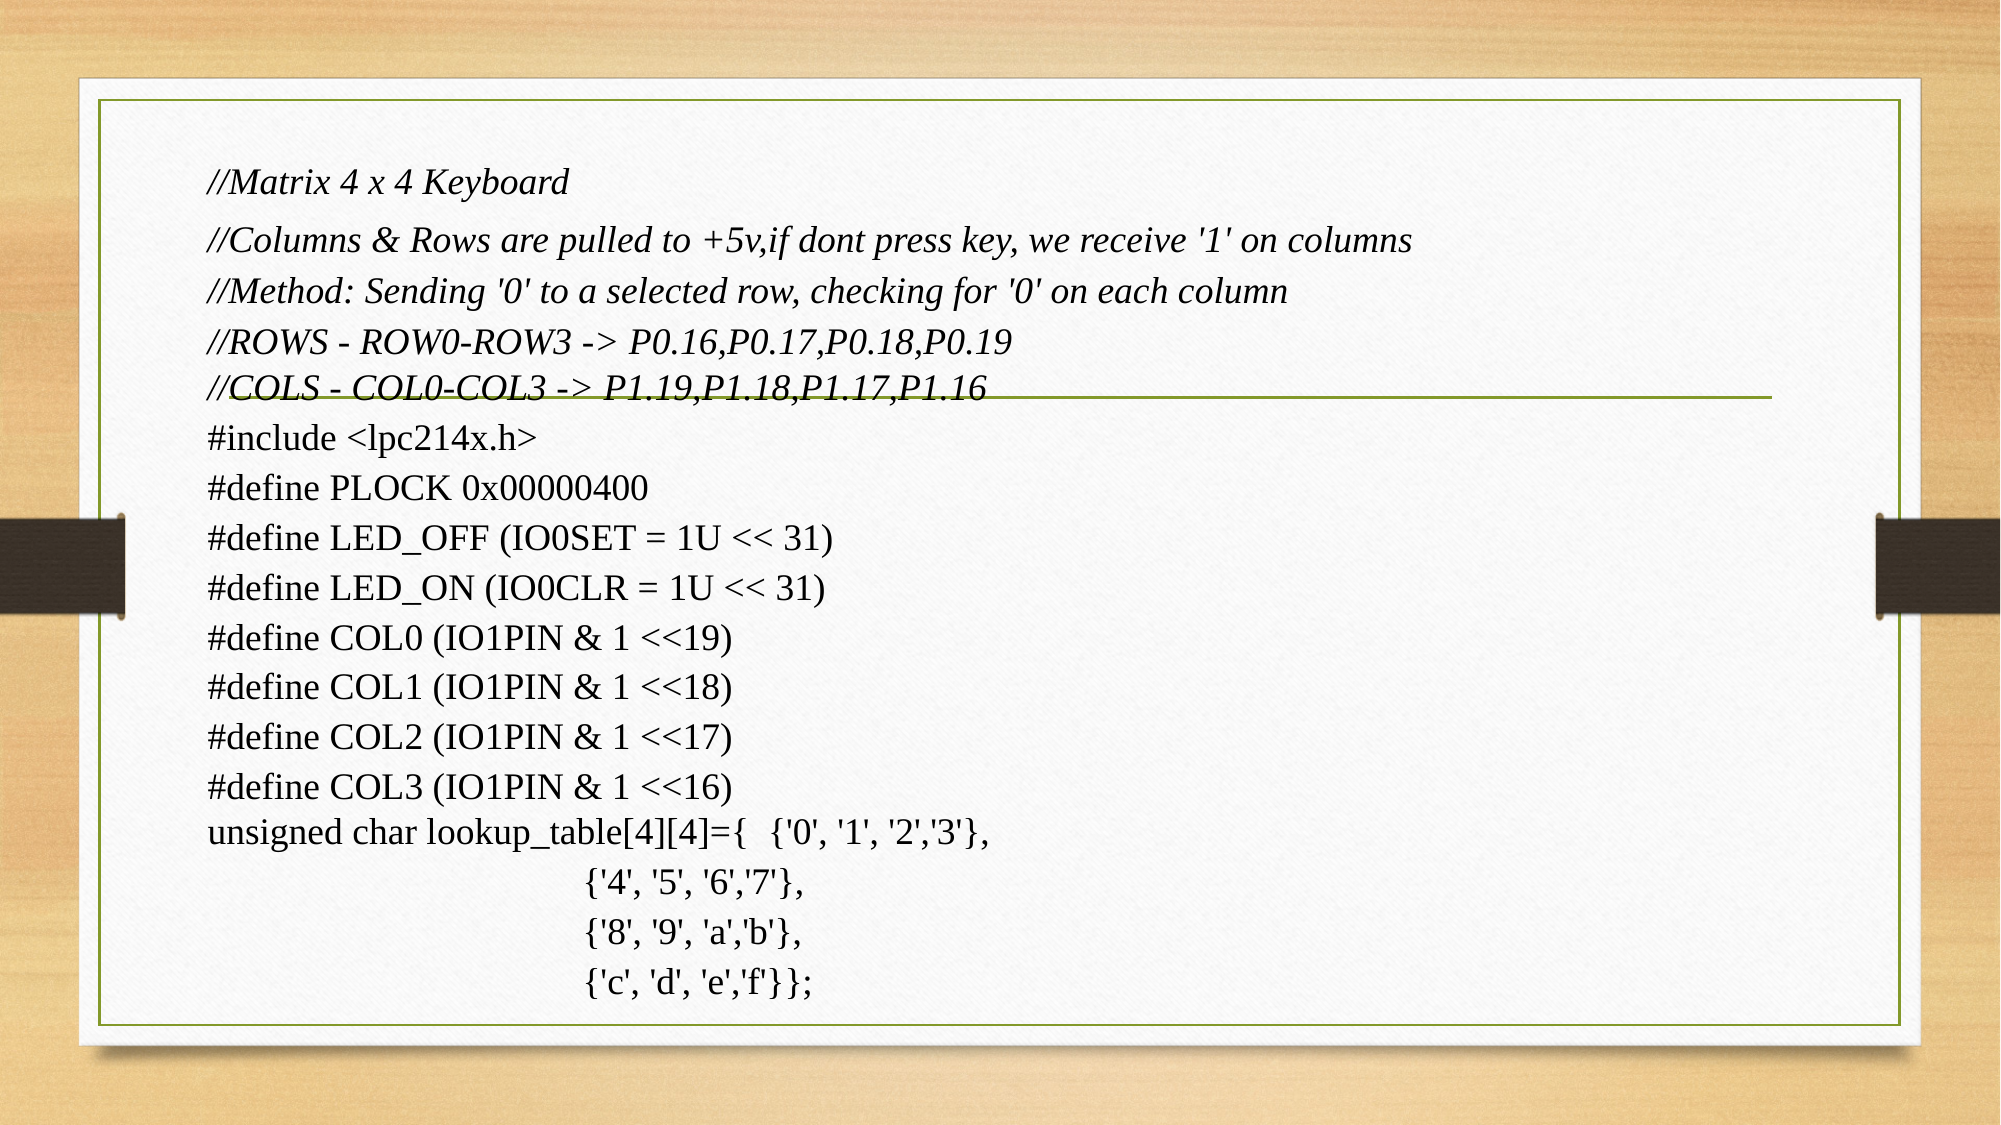

//Matrix 4 x 4 Keyboard

//Columns & Rows are pulled to +5v,if dont press key, we receive '1' on columns
//Method: Sending '0' to a selected row, checking for '0' on each column
//ROWS - ROW0-ROW3 -> P0.16,P0.17,P0.18,P0.19

//COLS - COL0-COL3 -> P1.19,P1.18,P1.17,P1.16

#include <lpc214x.h>

#define PLOCK 0x00000400

#define LED_OFF (IO0SET = 1U << 31)

#define LED_ON (IO0CLR = 1U << 31)

#define COL0 (IO1PIN & 1 <<19)

#define COL1 (IO1PIN & 1 <<18)

#define COL2 (IO1PIN & 1 <<17)

#define COL3 (IO1PIN & 1 <<16)
unsigned char lookup_table[4][4]={  {'0', '1', '2','3'},

{'4', '5', '6','7'},

{'8', '9', 'a','b'},

{'c', 'd', 'e','f'}};